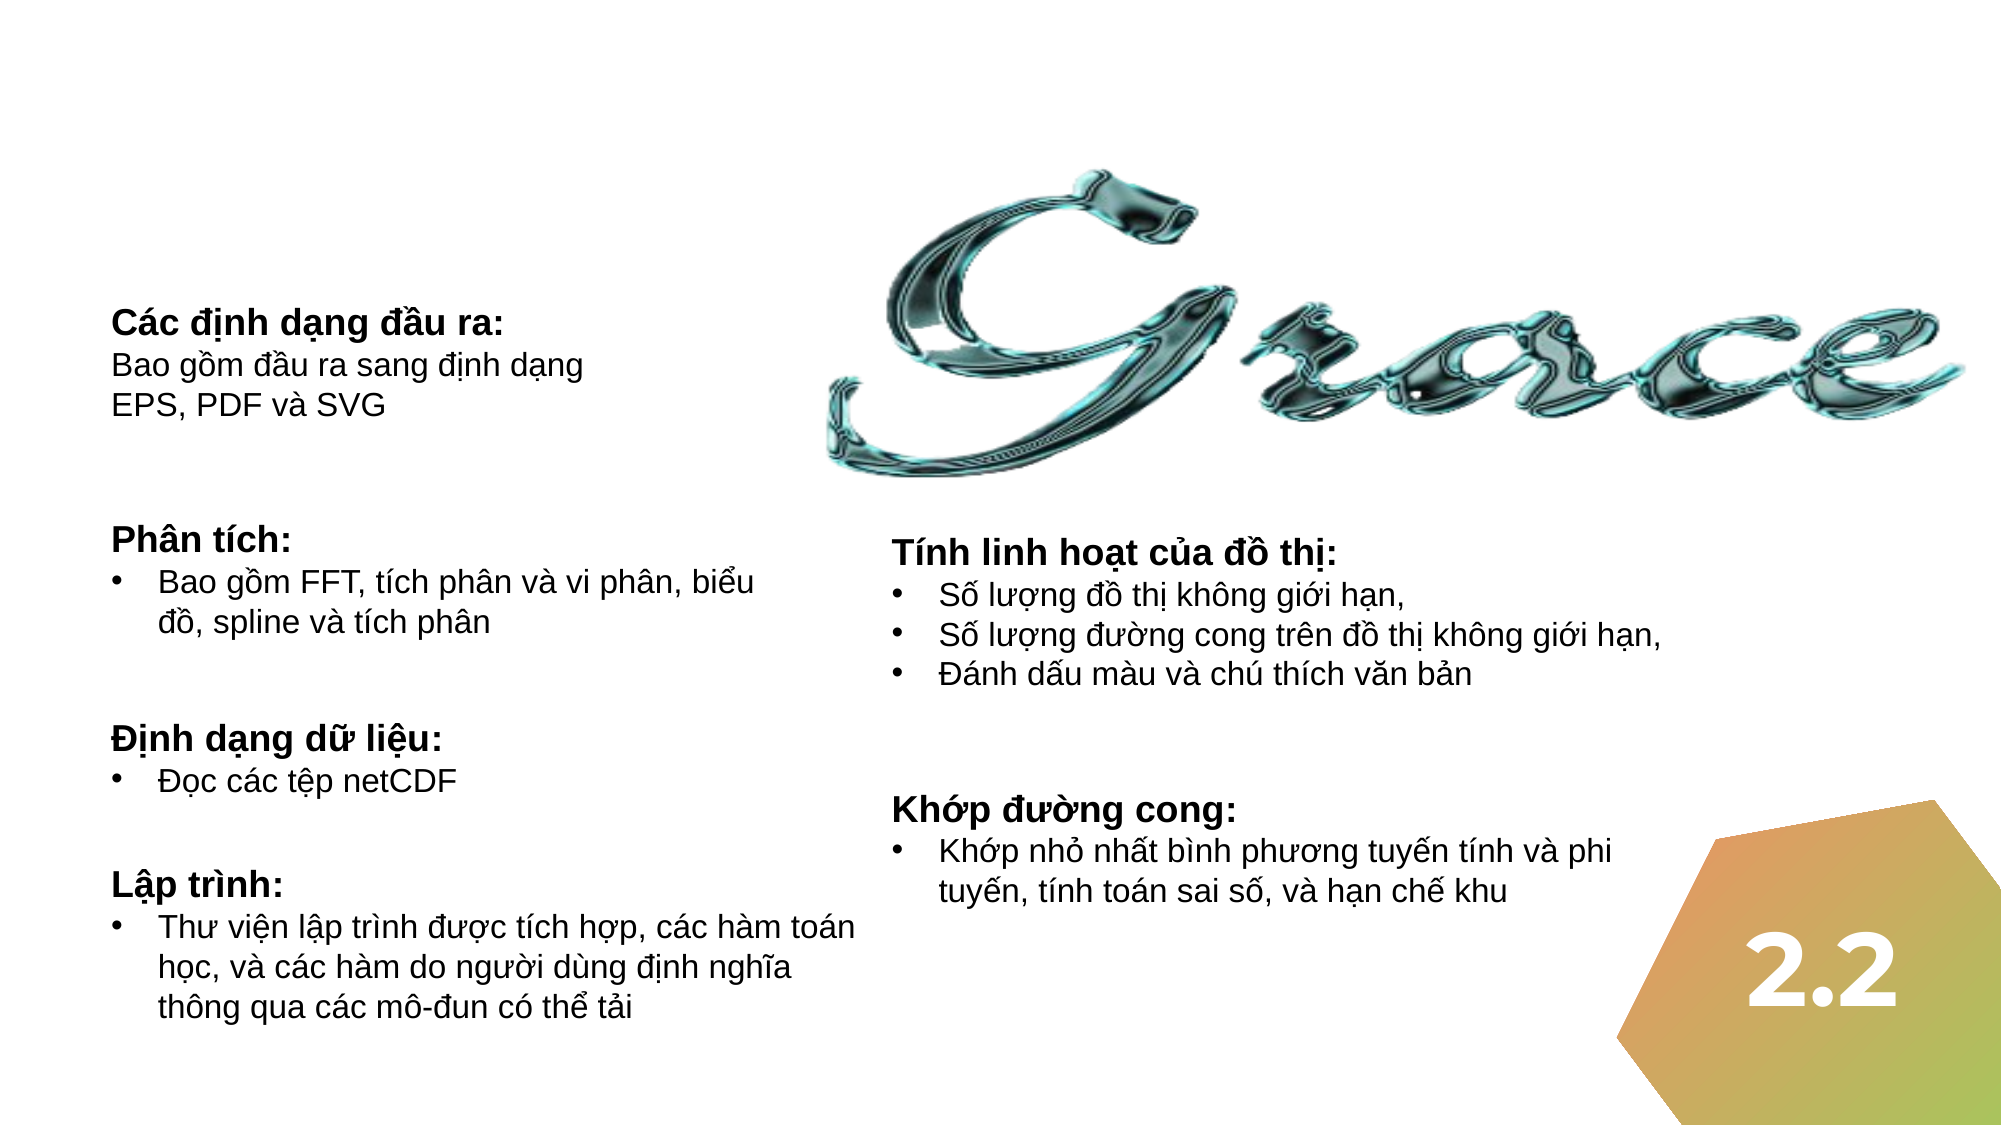

GRACE/XMGR
Tính năng

Các định dạng đầu ra:
Bao gồm đầu ra sang định dạng EPS, PDF và SVG

Phân tích:
Bao gồm FFT, tích phân và vi phân, biểu đồ, spline và tích phân
Tính linh hoạt của đồ thị:
Số lượng đồ thị không giới hạn,
Số lượng đường cong trên đồ thị không giới hạn,
Đánh dấu màu và chú thích văn bản
Định dạng dữ liệu:
Đọc các tệp netCDF
Khớp đường cong:
Khớp nhỏ nhất bình phương tuyến tính và phi tuyến, tính toán sai số, và hạn chế khu

Lập trình:
Thư viện lập trình được tích hợp, các hàm toán học, và các hàm do người dùng định nghĩa thông qua các mô-đun có thể tải
2.2
2.3